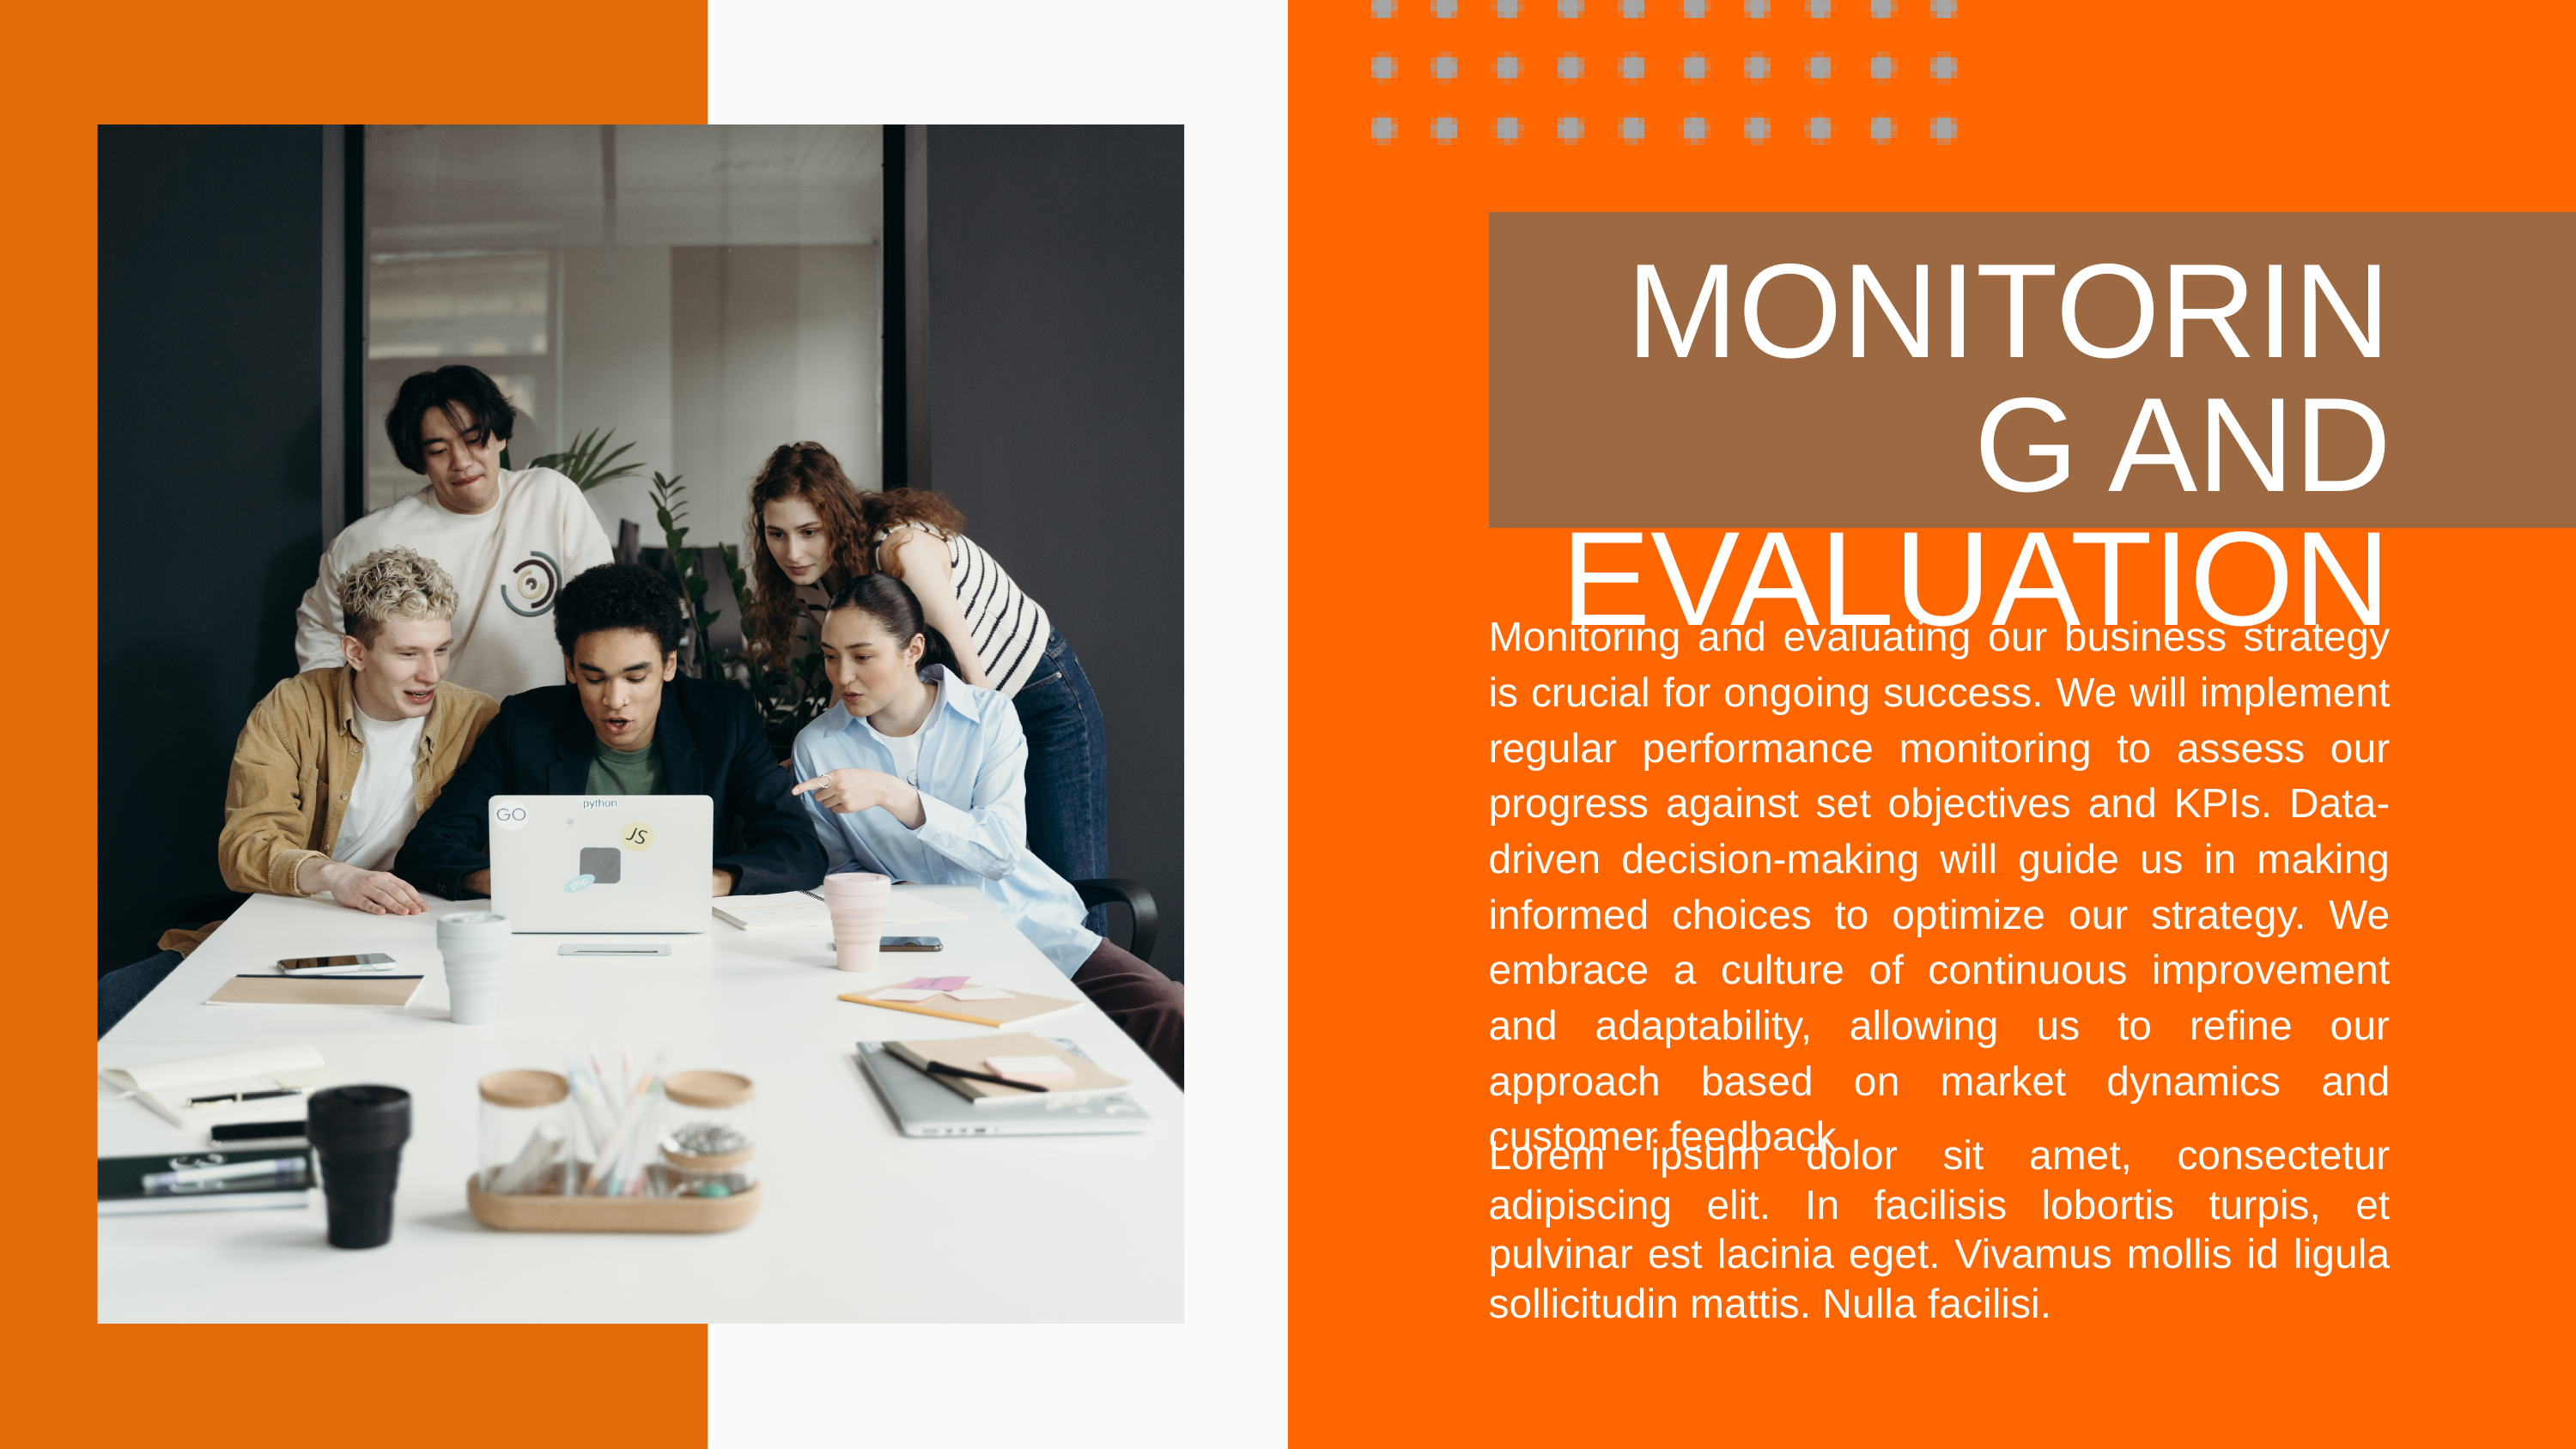

MONITORING AND EVALUATION
Monitoring and evaluating our business strategy is crucial for ongoing success. We will implement regular performance monitoring to assess our progress against set objectives and KPIs. Data-driven decision-making will guide us in making informed choices to optimize our strategy. We embrace a culture of continuous improvement and adaptability, allowing us to refine our approach based on market dynamics and customer feedback
Lorem ipsum dolor sit amet, consectetur adipiscing elit. In facilisis lobortis turpis, et pulvinar est lacinia eget. Vivamus mollis id ligula sollicitudin mattis. Nulla facilisi.